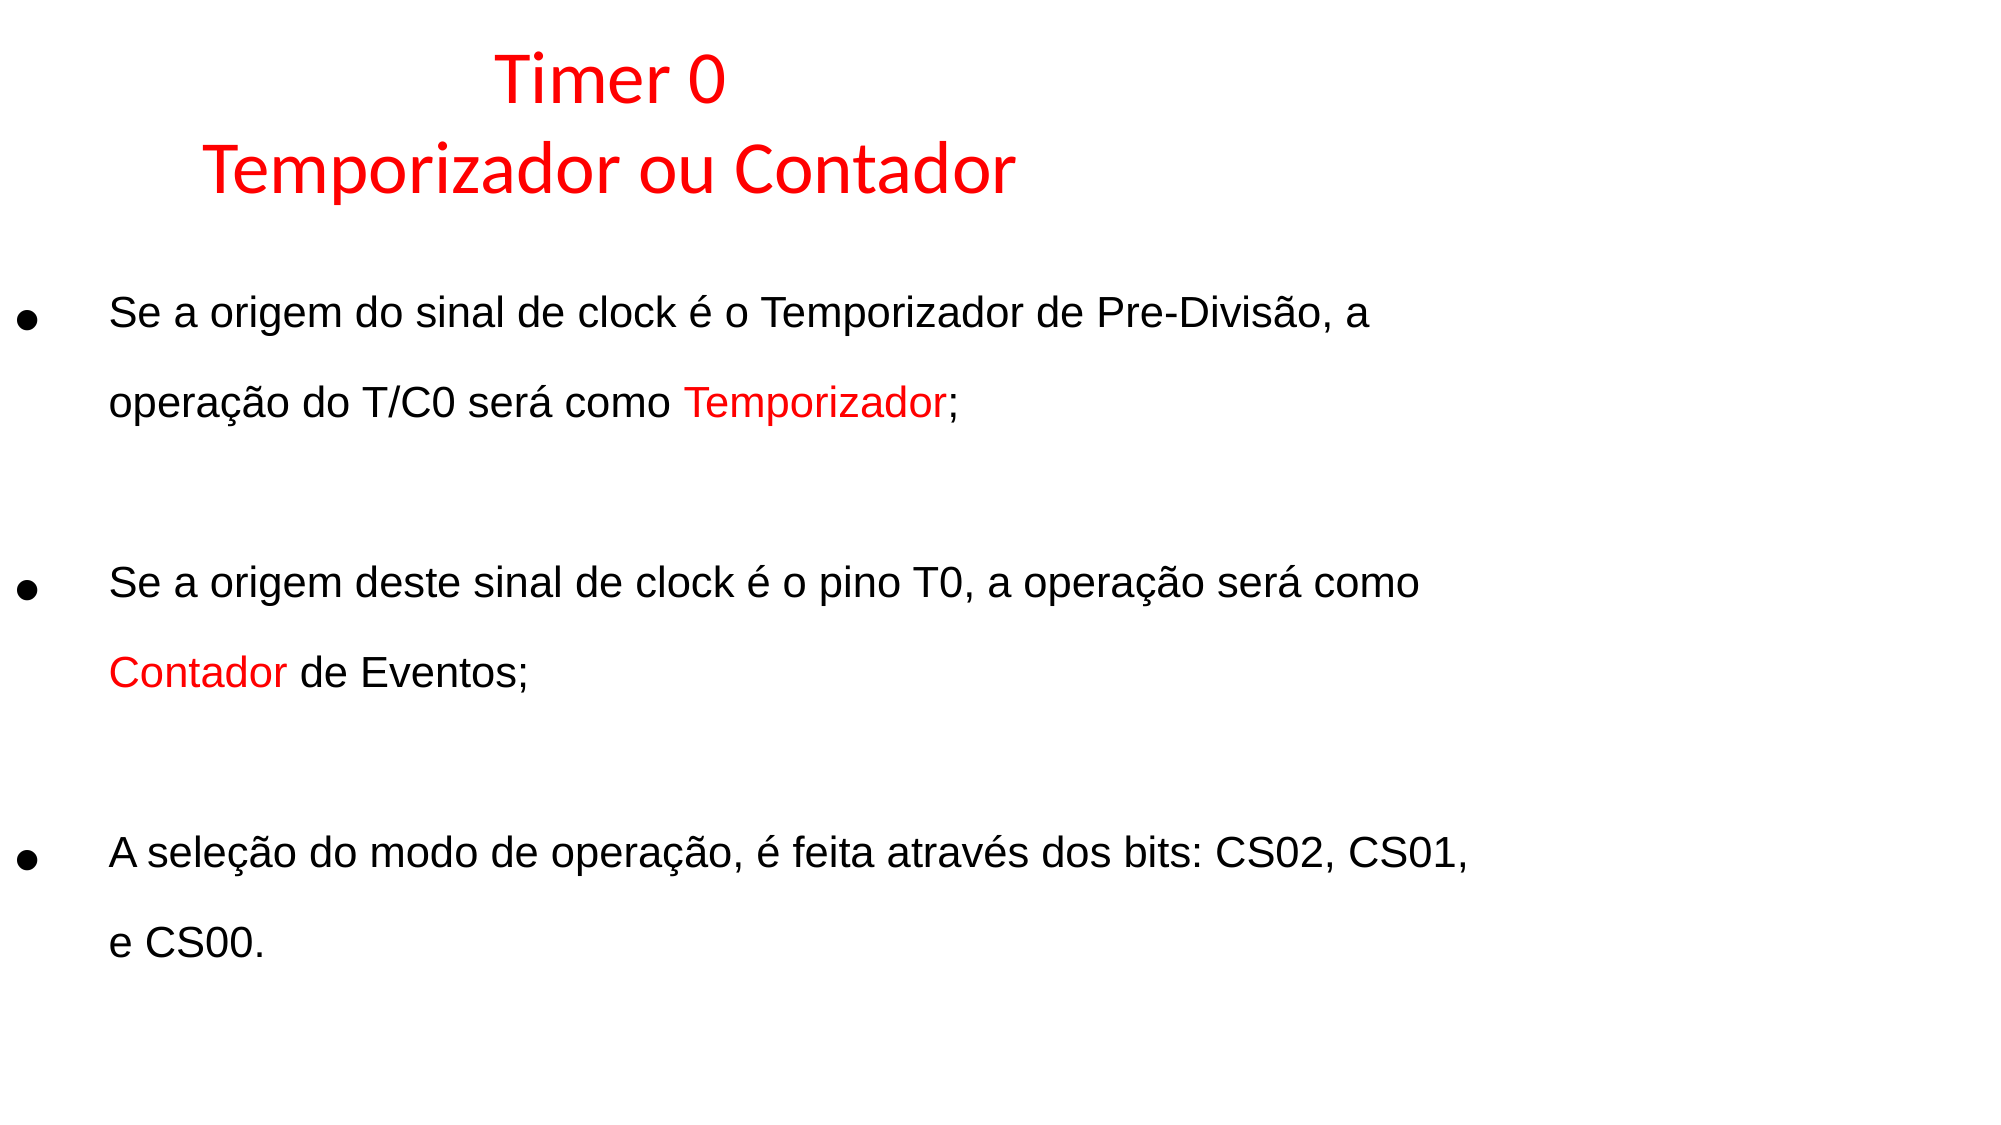

Timer 0
Temporizador ou Contador

Se a origem do sinal de clock é o Temporizador de Pre-Divisão, a operação do T/C0 será como Temporizador;

Se a origem deste sinal de clock é o pino T0, a operação será como Contador de Eventos;

A seleção do modo de operação, é feita através dos bits: CS02, CS01, e CS00.